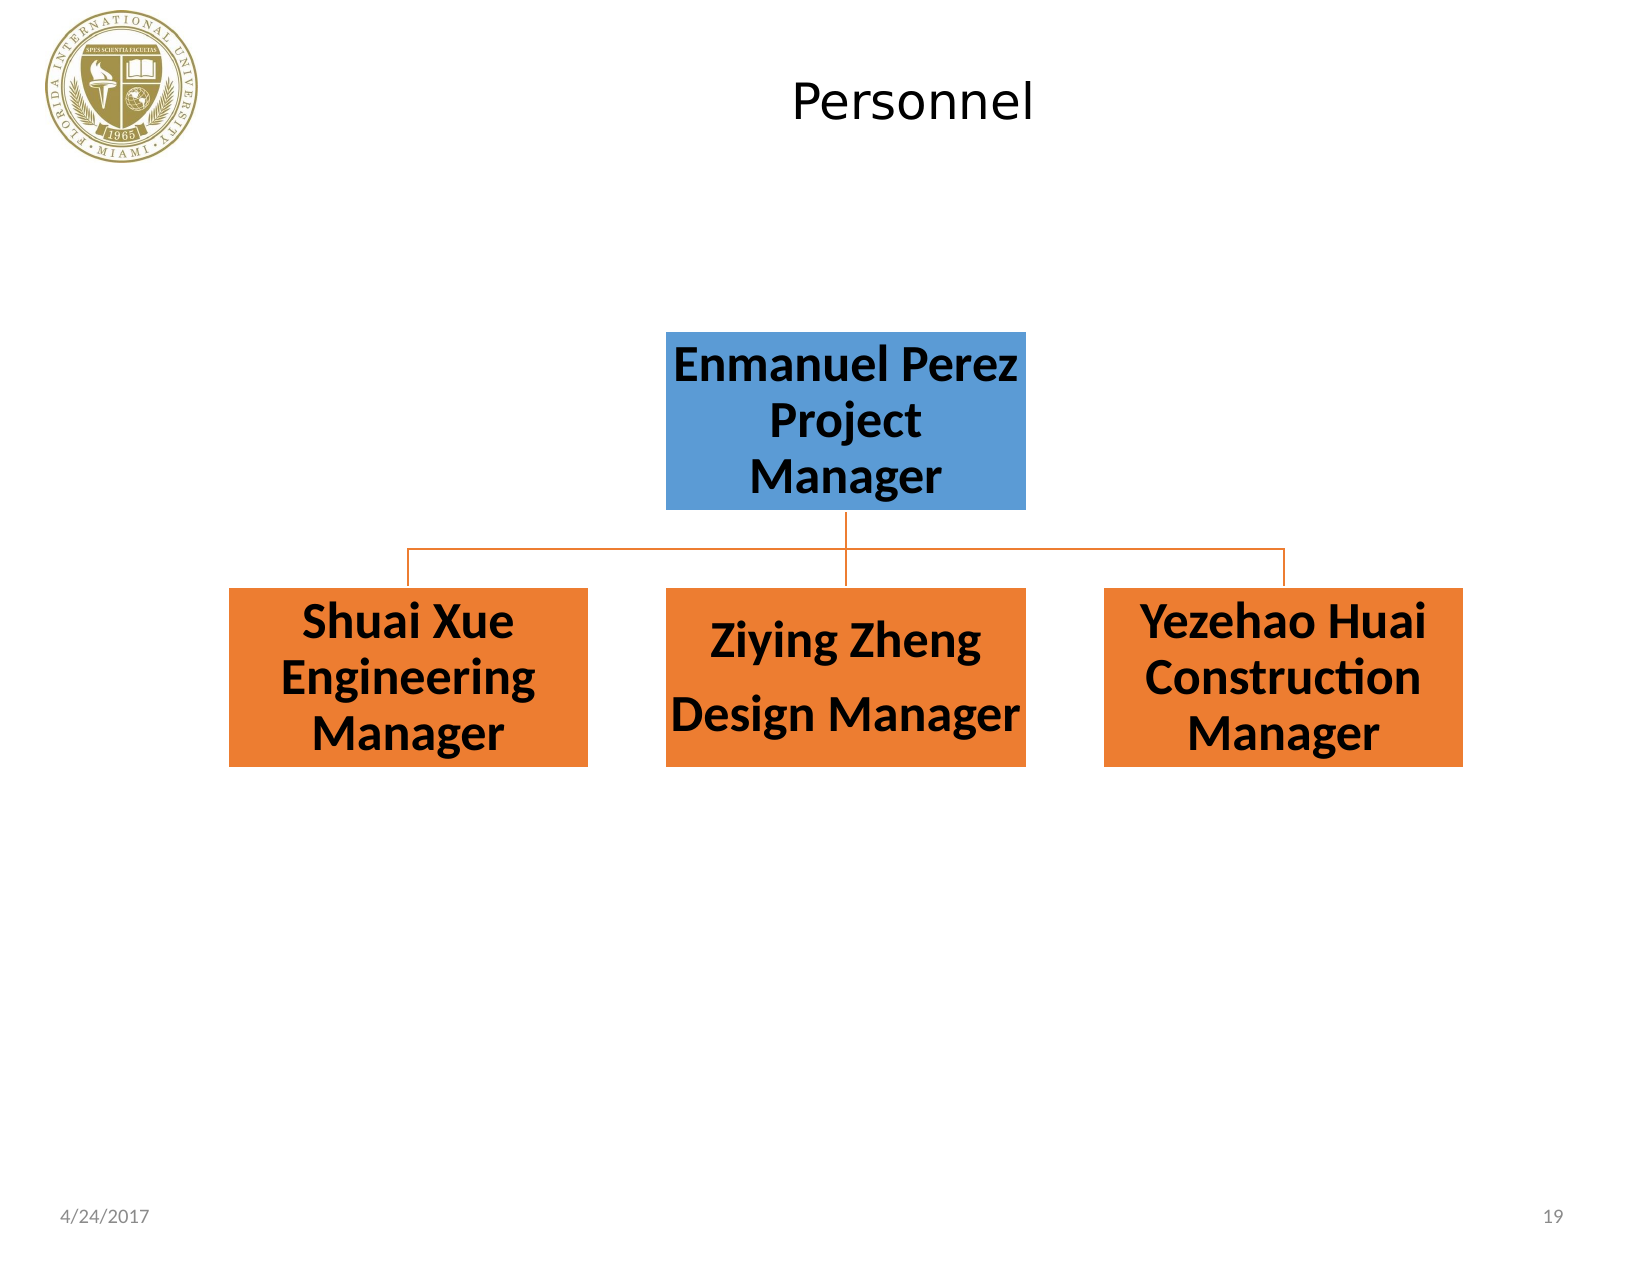

# Personnel
Enmanuel Perez Project Manager
Shuai Xue Engineering Manager
Ziying Zheng
Design Manager
Yezehao Huai Construction Manager
4/24/2017
19